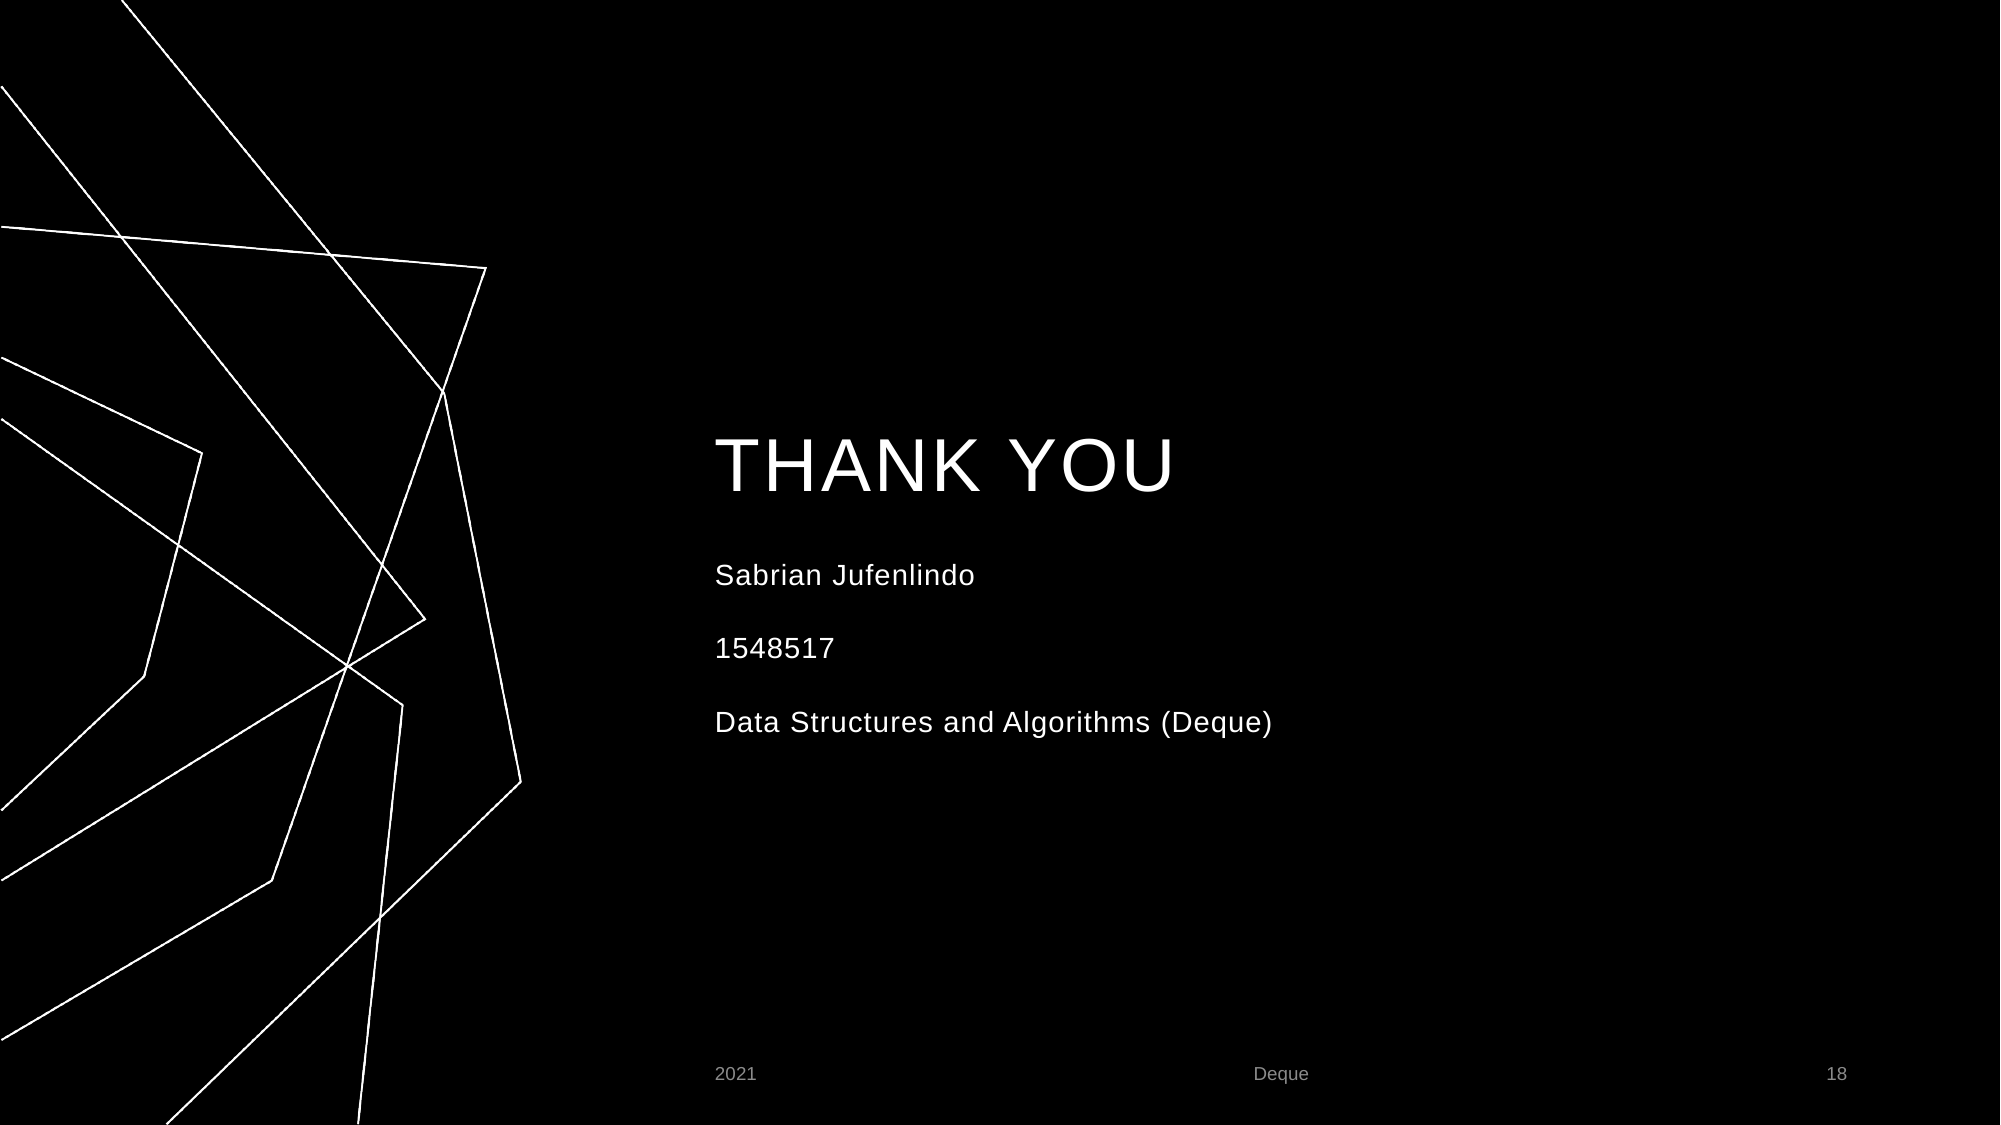

# THANK YOU
Sabrian Jufenlindo
1548517
Data Structures and Algorithms (Deque)
2021
Deque
18